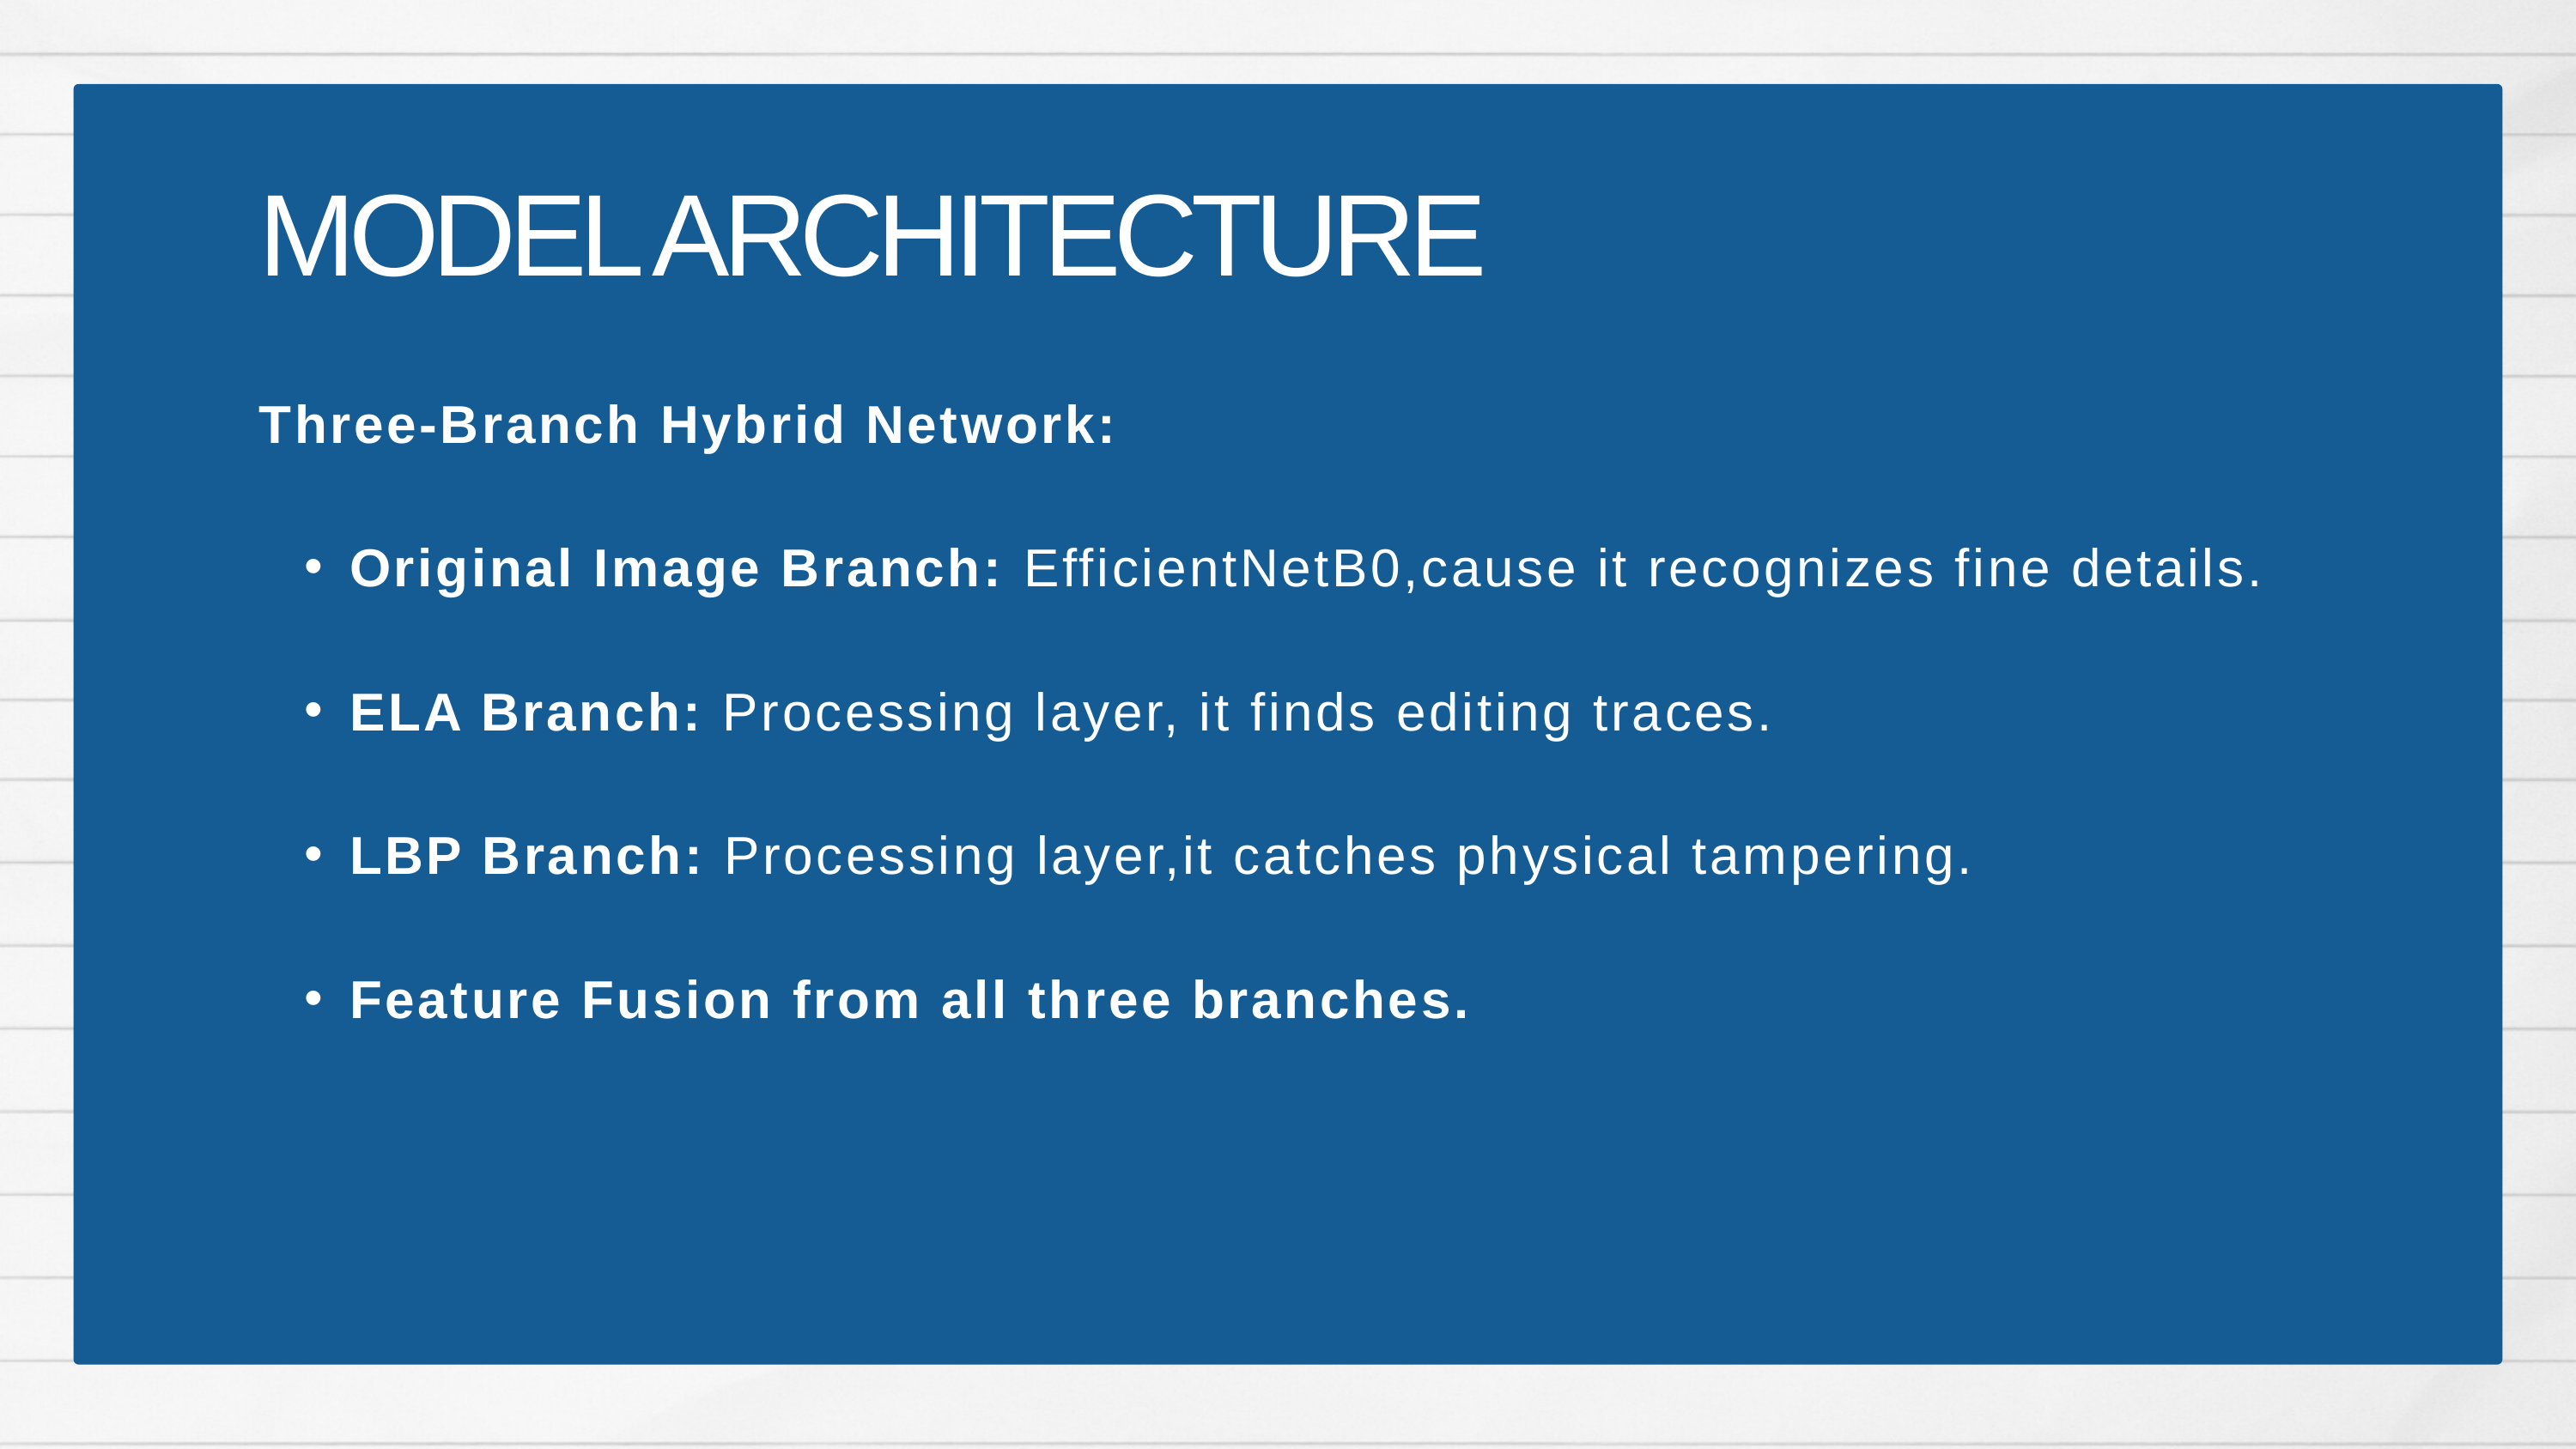

MODEL ARCHITECTURE
Three-Branch Hybrid Network:

Original Image Branch: EfficientNetB0,cause it recognizes fine details.

ELA Branch: Processing layer, it finds editing traces.

LBP Branch: Processing layer,it catches physical tampering.

Feature Fusion from all three branches.